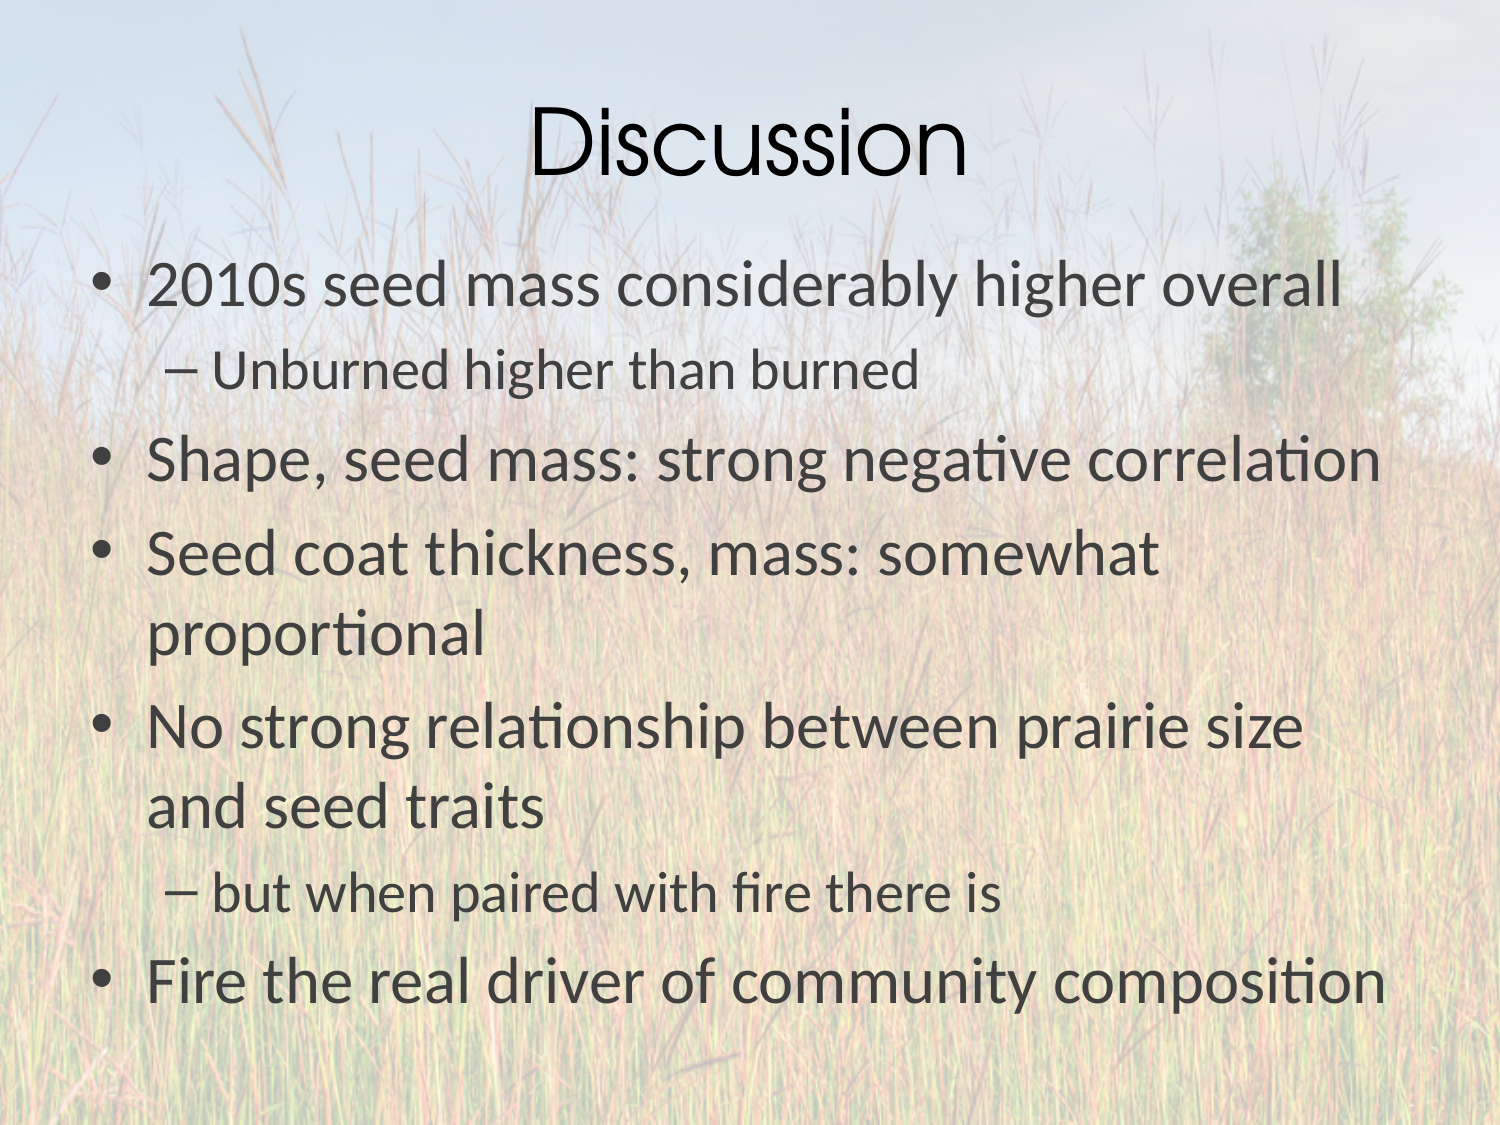

# Discussion
2010s seed mass considerably higher overall
Unburned higher than burned
Shape, seed mass: strong negative correlation
Seed coat thickness, mass: somewhat proportional
No strong relationship between prairie size and seed traits
but when paired with fire there is
Fire the real driver of community composition